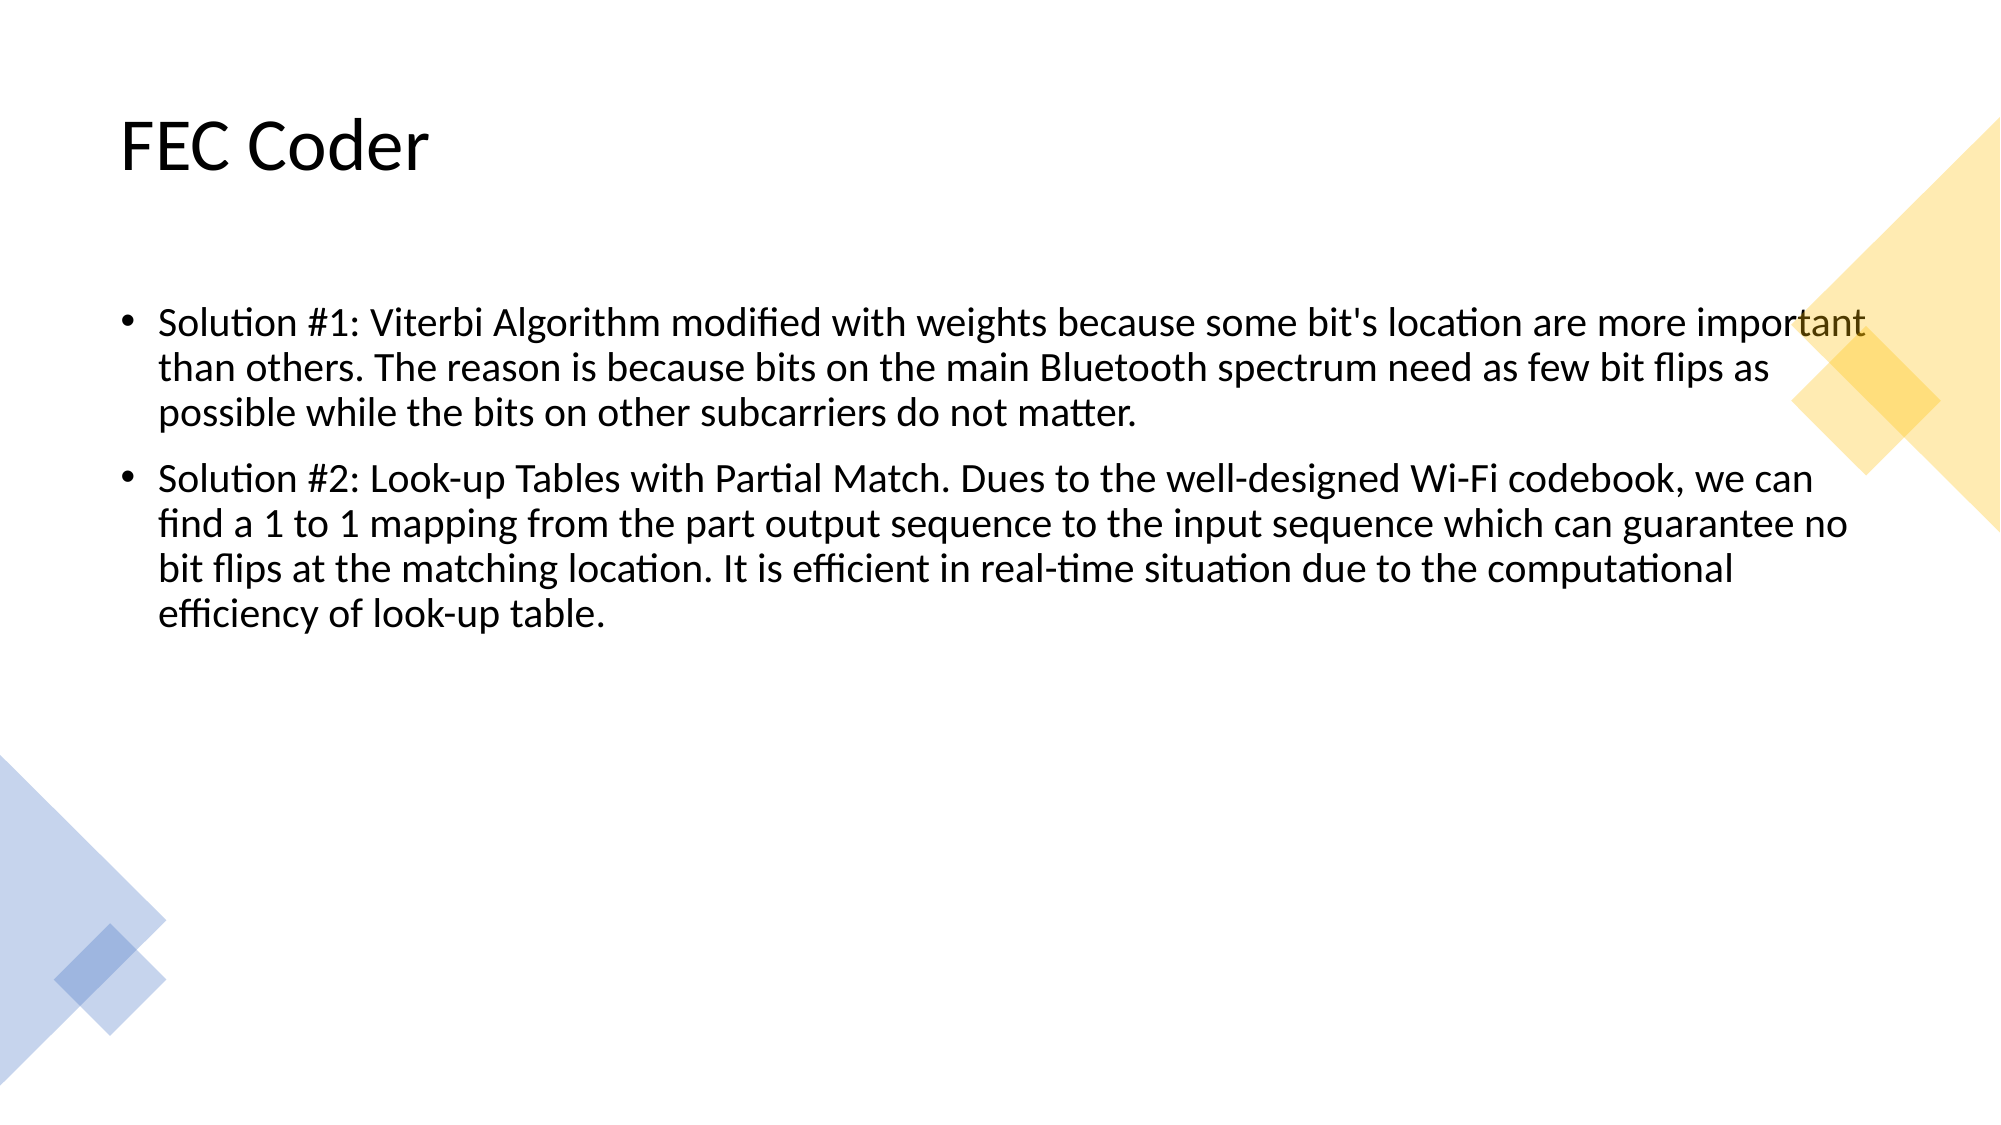

# FEC Coder

Solution #1: Viterbi Algorithm modified with weights because some bit's location are more important than others. The reason is because bits on the main Bluetooth spectrum need as few bit flips as possible while the bits on other subcarriers do not matter.
Solution #2: Look-up Tables with Partial Match. Dues to the well-designed Wi-Fi codebook, we can find a 1 to 1 mapping from the part output sequence to the input sequence which can guarantee no bit flips at the matching location. It is efficient in real-time situation due to the computational efficiency of look-up table.